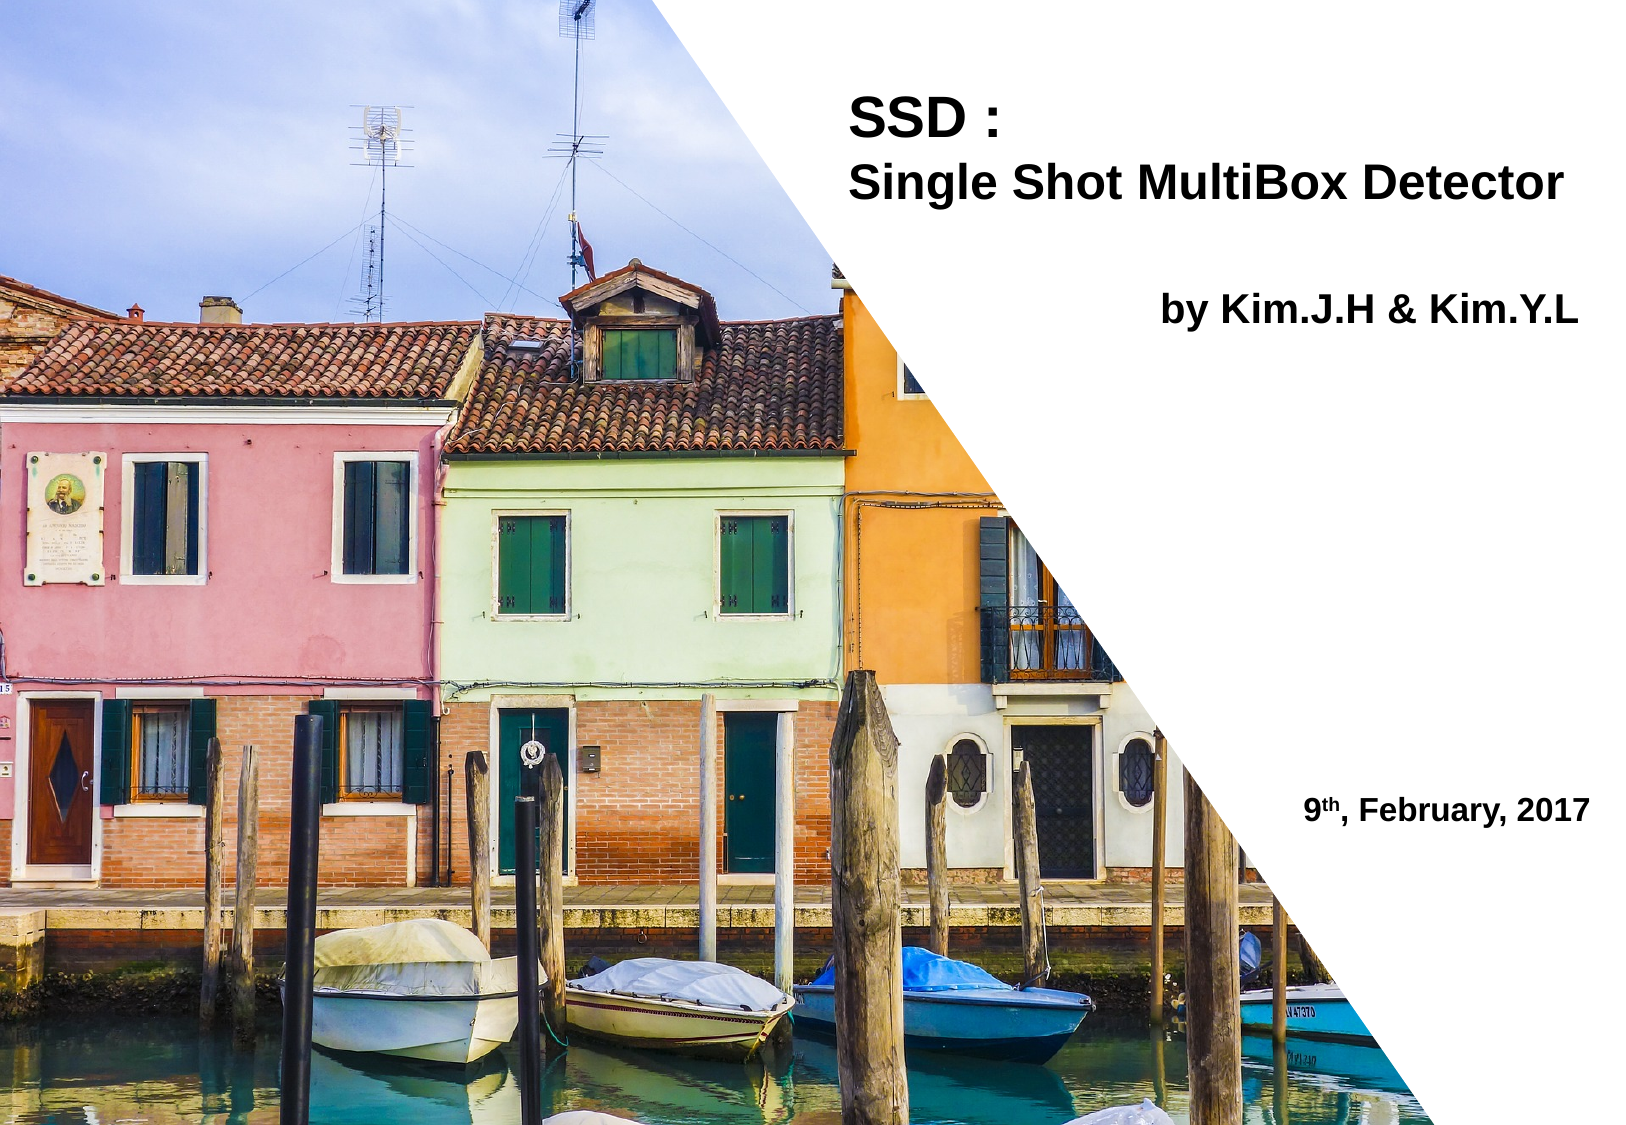

SSD :
Single Shot MultiBox Detector
by Kim.J.H & Kim.Y.L
9th, February, 2017